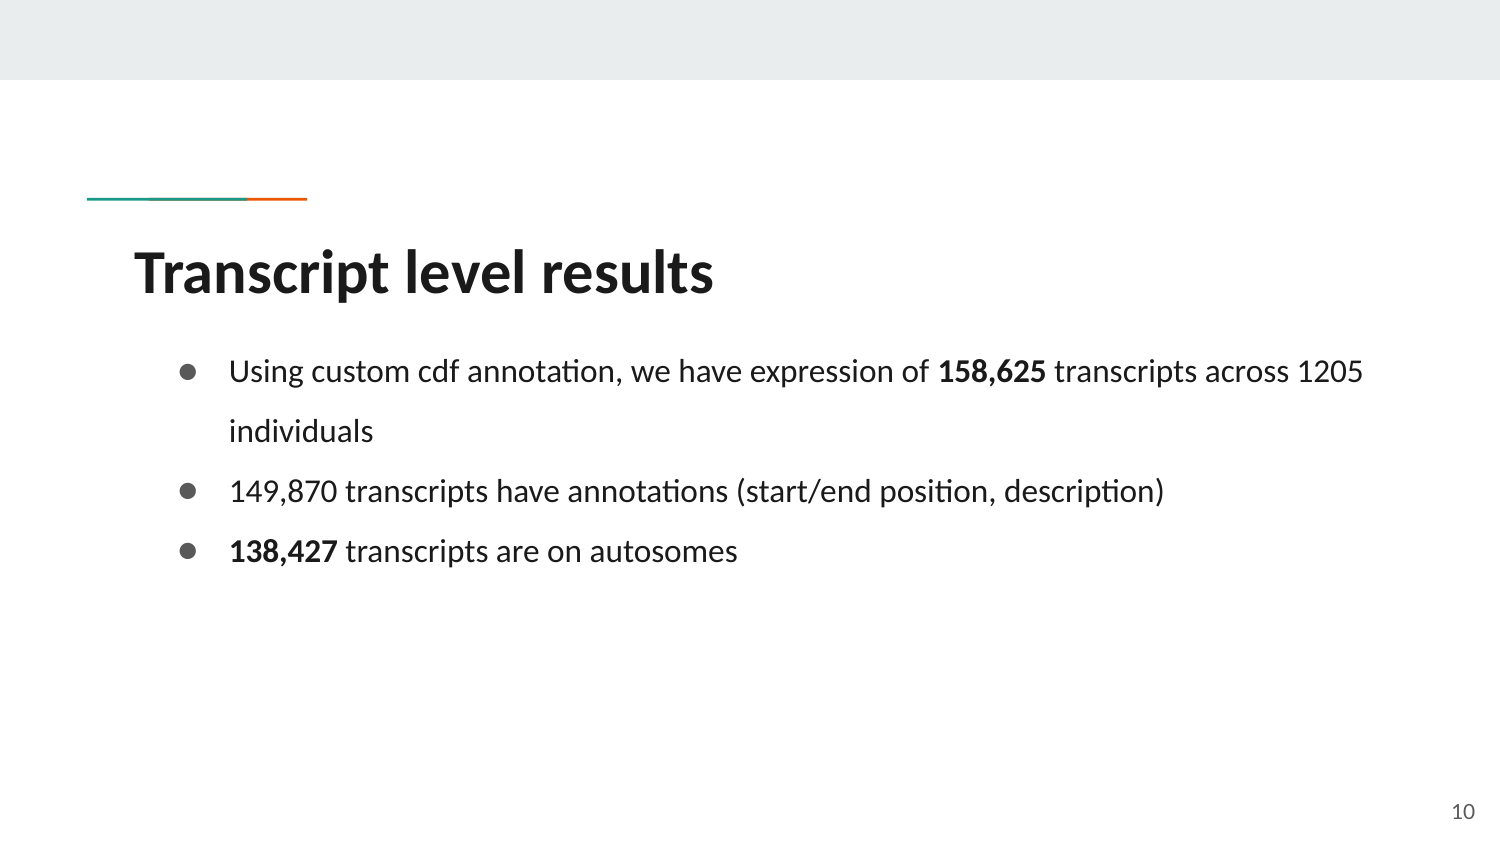

# Transcript level results

Using custom cdf annotation, we have expression of 158,625 transcripts across 1205 individuals
149,870 transcripts have annotations (start/end position, description)
138,427 transcripts are on autosomes
10